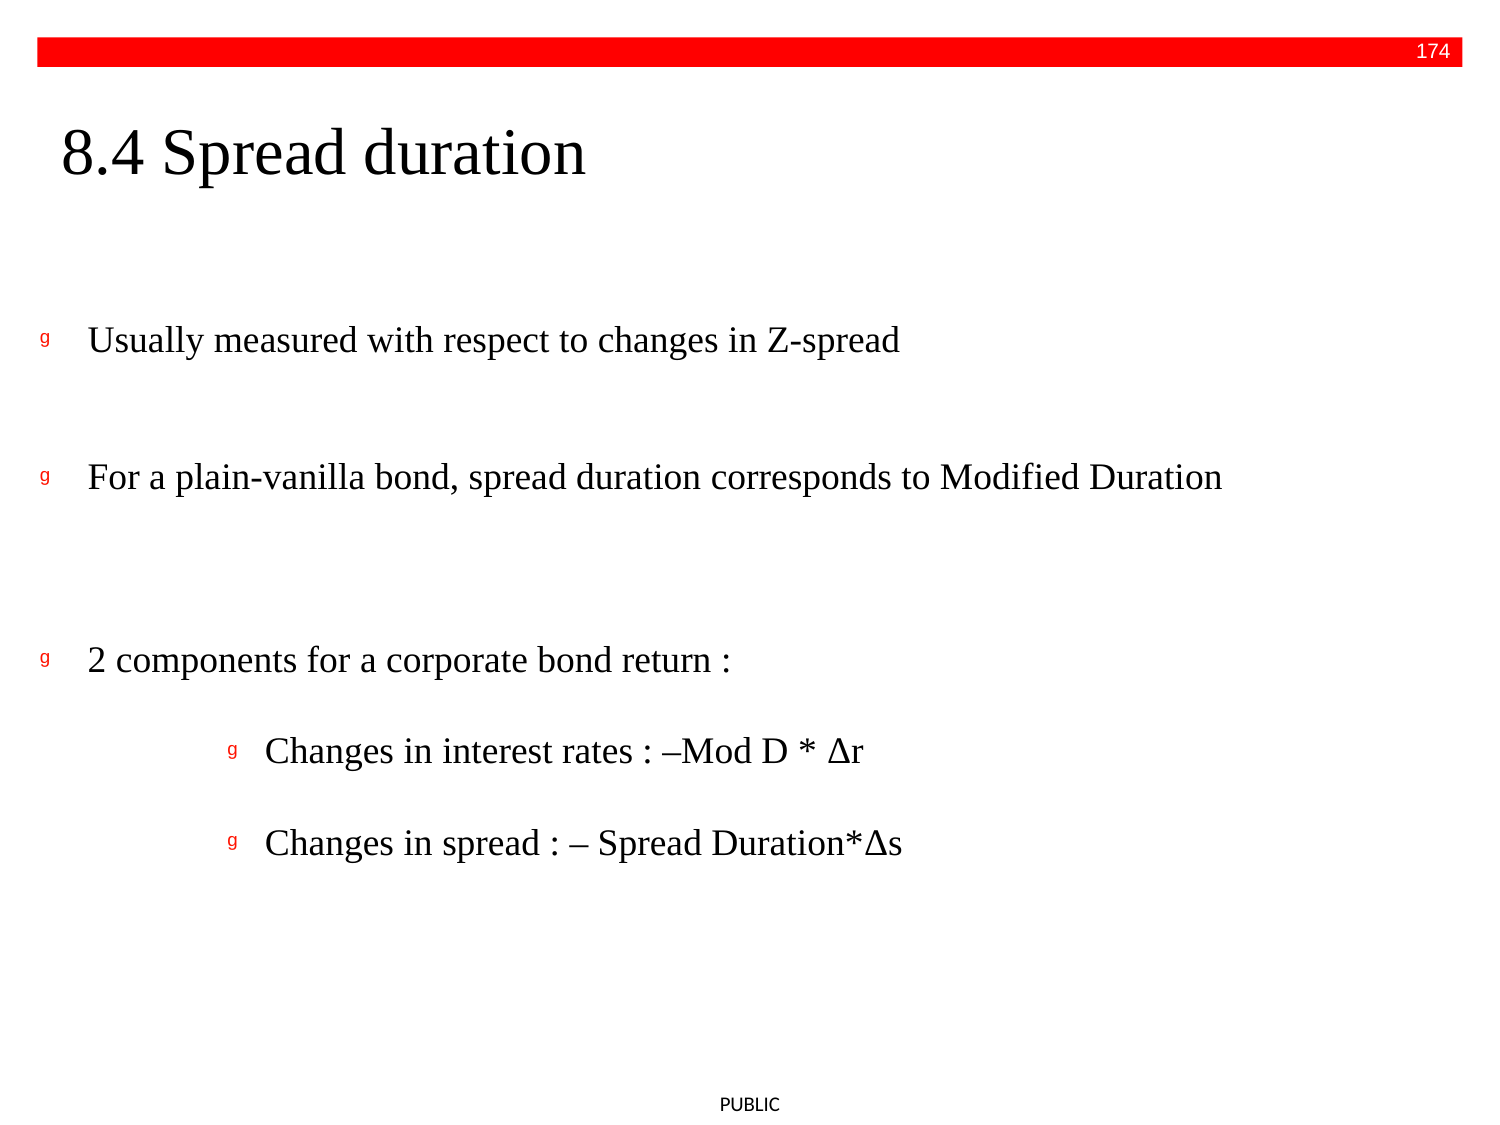

8.4 Spread duration
Usually measured with respect to changes in Z-spread

For a plain-vanilla bond, spread duration corresponds to Modified Duration

2 components for a corporate bond return :

Changes in interest rates : –Mod D * Δr

Changes in spread : – Spread Duration*Δs